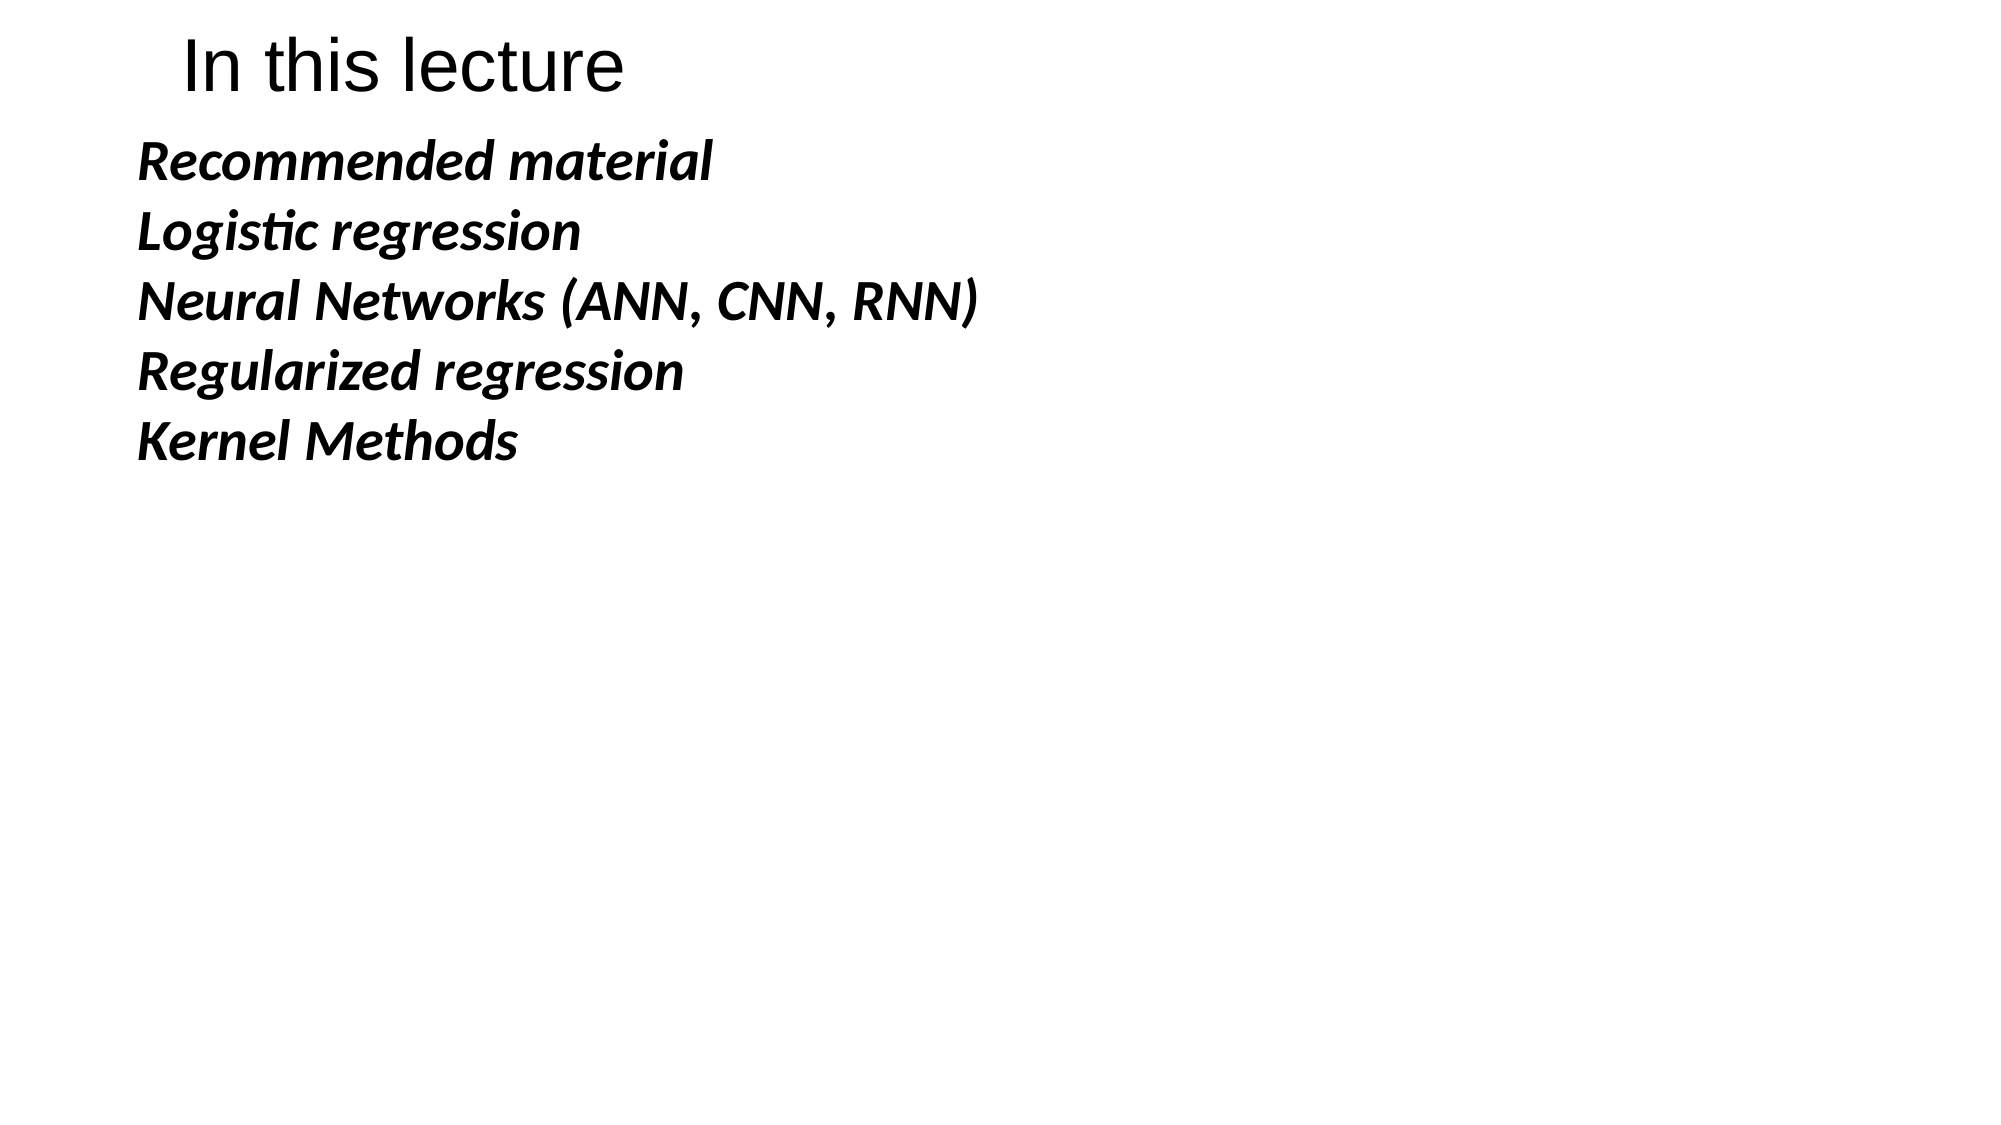

In this lecture
Recommended material
Logistic regression
Neural Networks (ANN, CNN, RNN)
Regularized regression
Kernel Methods